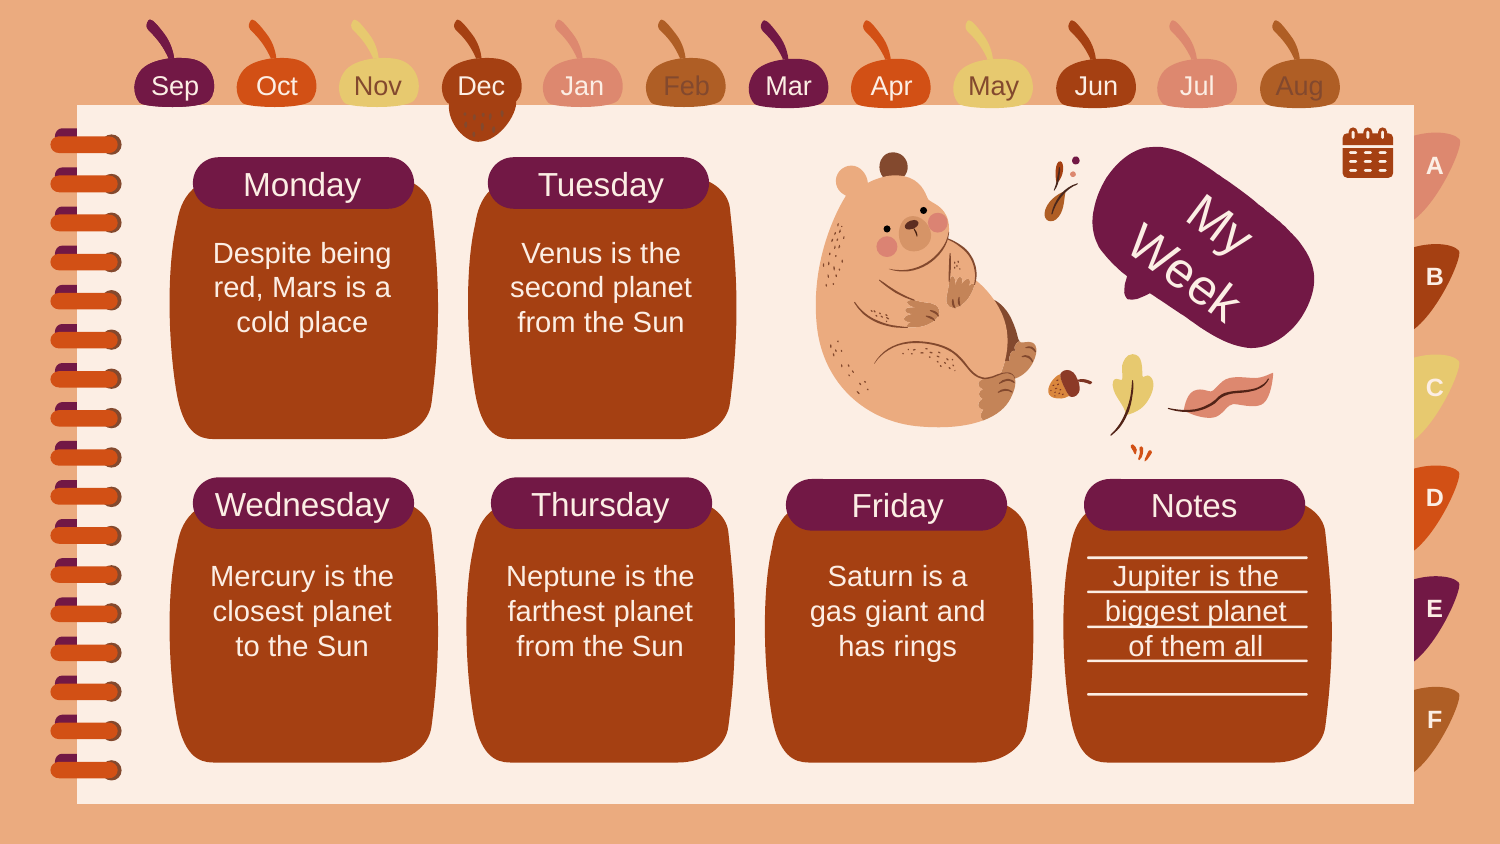

Sep
Oct
Nov
Dec
Jan
Feb
Mar
Apr
May
Jun
Jul
Aug

Sep

A

Monday
Tuesday
# My Week
Despite being red, Mars is a cold place
Venus is the second planet from the Sun
B

C
D
Wednesday
Thursday
Friday
Notes
Mercury is the closest planet to the Sun
Neptune is the farthest planet from the Sun
Saturn is a gas giant and has rings
Jupiter is the biggest planet of them all

E
F